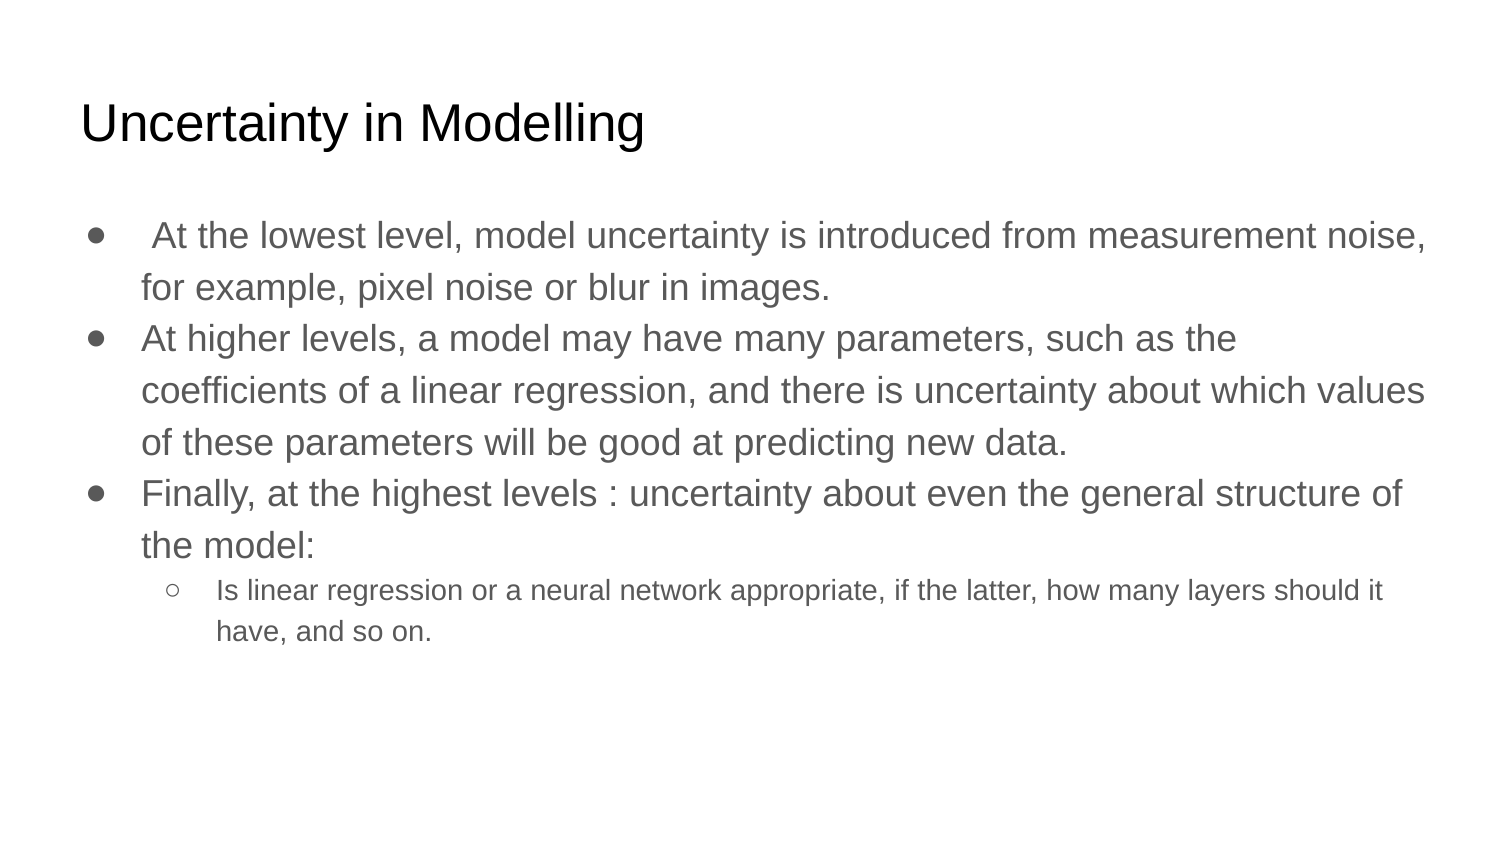

# Uncertainty in Modelling
 At the lowest level, model uncertainty is introduced from measurement noise, for example, pixel noise or blur in images.
At higher levels, a model may have many parameters, such as the coefficients of a linear regression, and there is uncertainty about which values of these parameters will be good at predicting new data.
Finally, at the highest levels : uncertainty about even the general structure of the model:
Is linear regression or a neural network appropriate, if the latter, how many layers should it have, and so on.